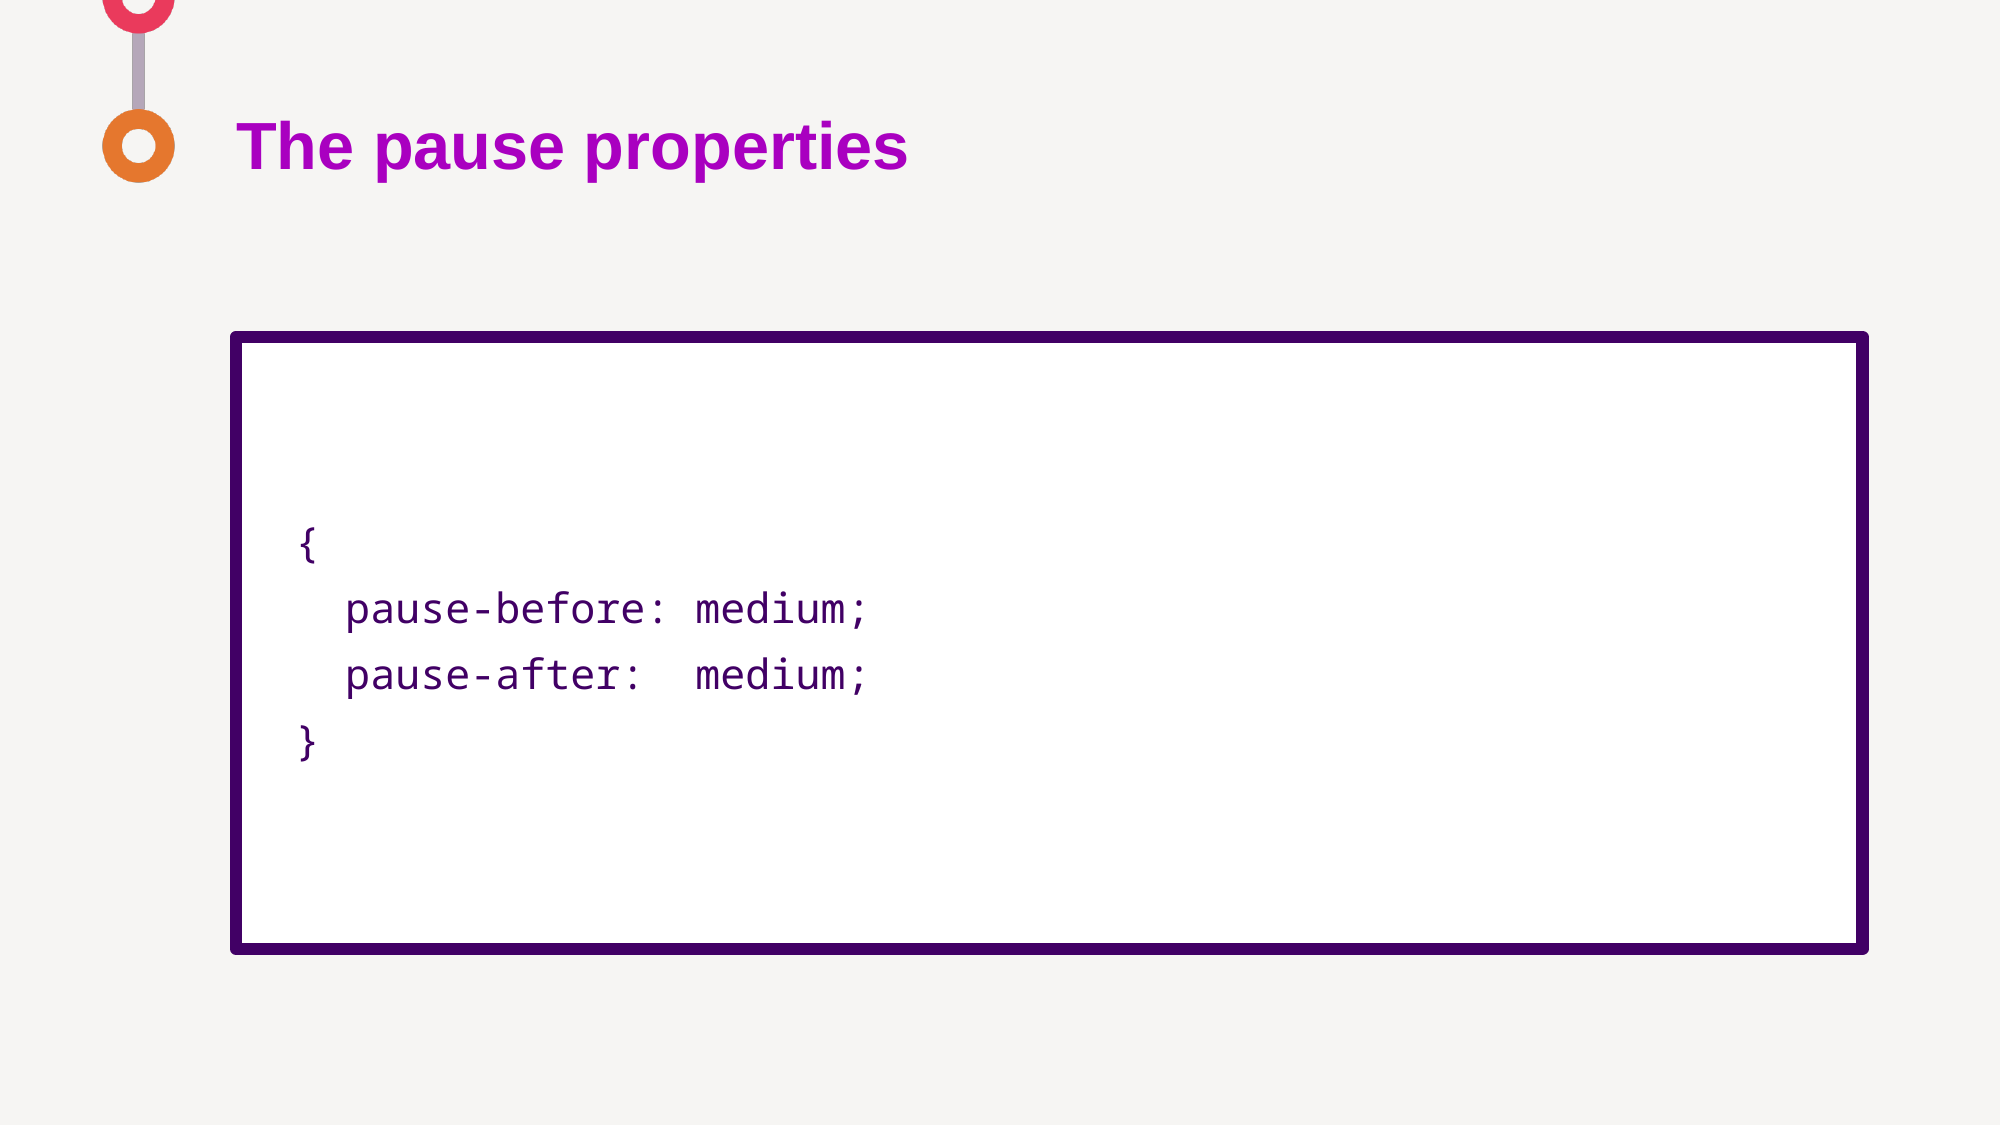

# The pause properties
{
  pause-before: medium;
  pause-after:  medium;
}